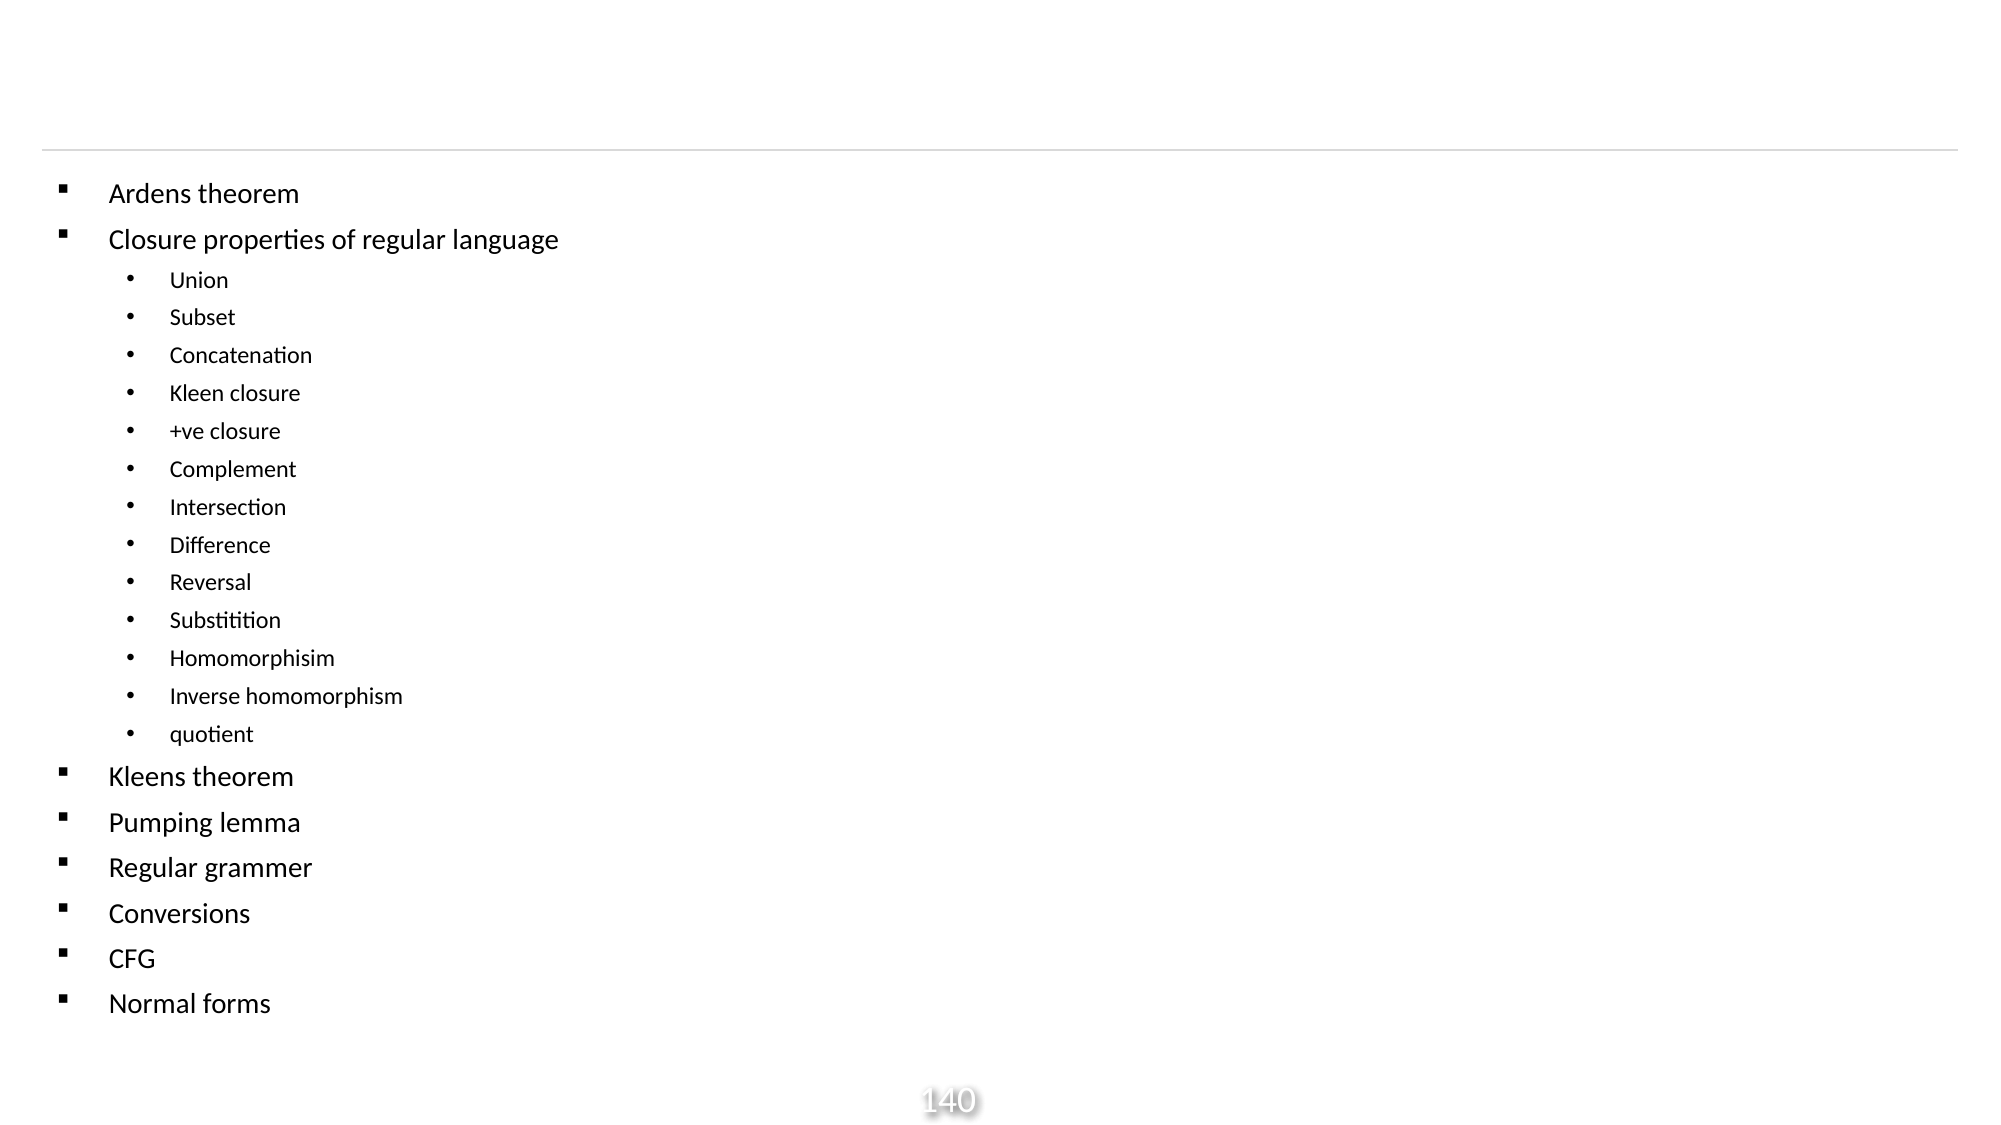

#
Ardens theorem
Closure properties of regular language
Union
Subset
Concatenation
Kleen closure
+ve closure
Complement
Intersection
Difference
Reversal
Substitition
Homomorphisim
Inverse homomorphism
quotient
Kleens theorem
Pumping lemma
Regular grammer
Conversions
CFG
Normal forms